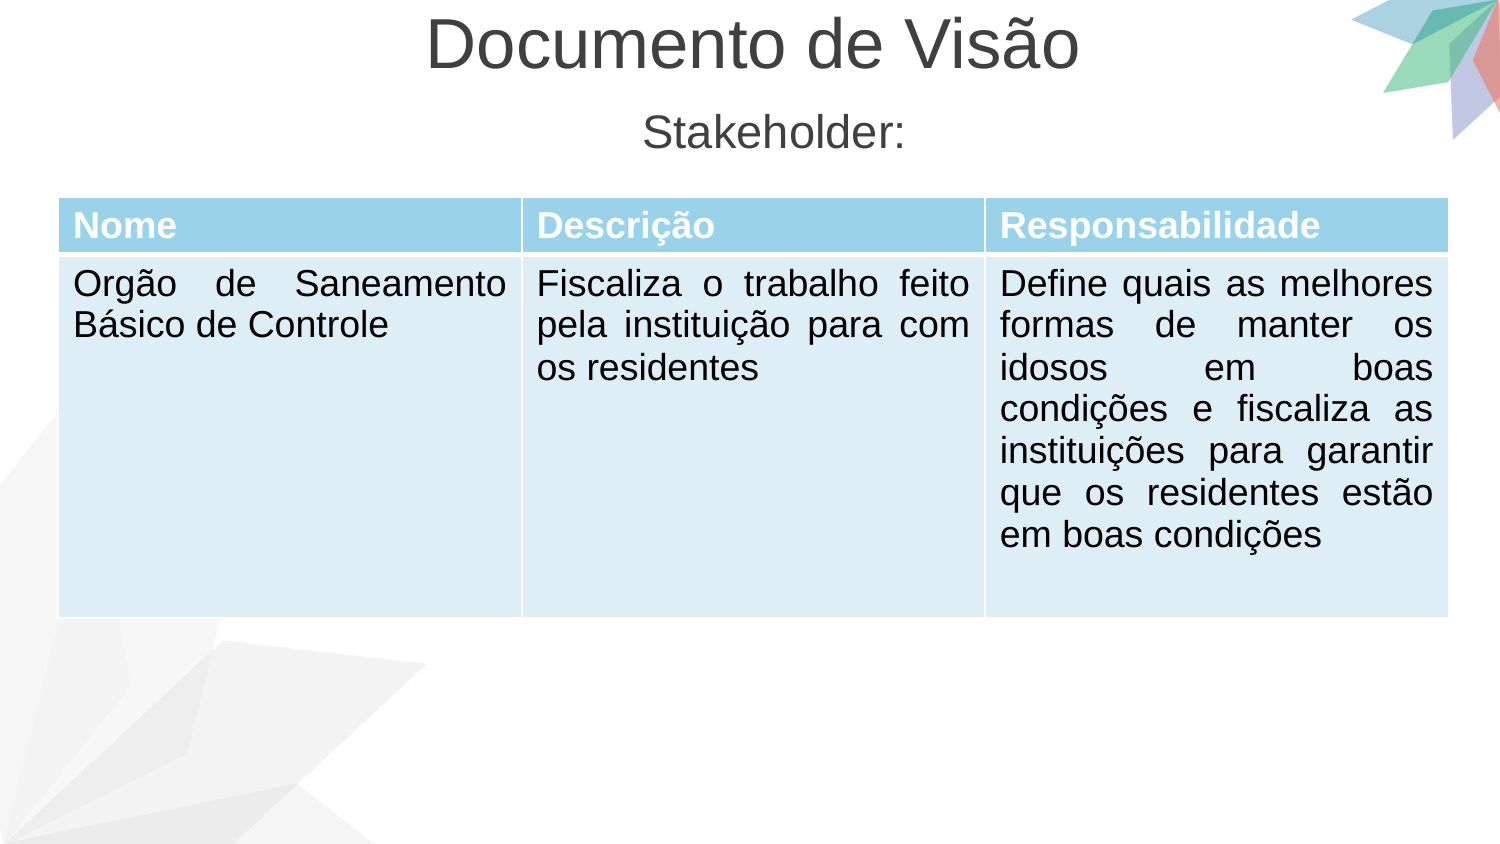

Documento de Visão
Stakeholder:
| Nome | Descrição | Responsabilidade |
| --- | --- | --- |
| Orgão de Saneamento Básico de Controle | Fiscaliza o trabalho feito pela instituição para com os residentes | Define quais as melhores formas de manter os idosos em boas condições e fiscaliza as instituições para garantir que os residentes estão em boas condições |